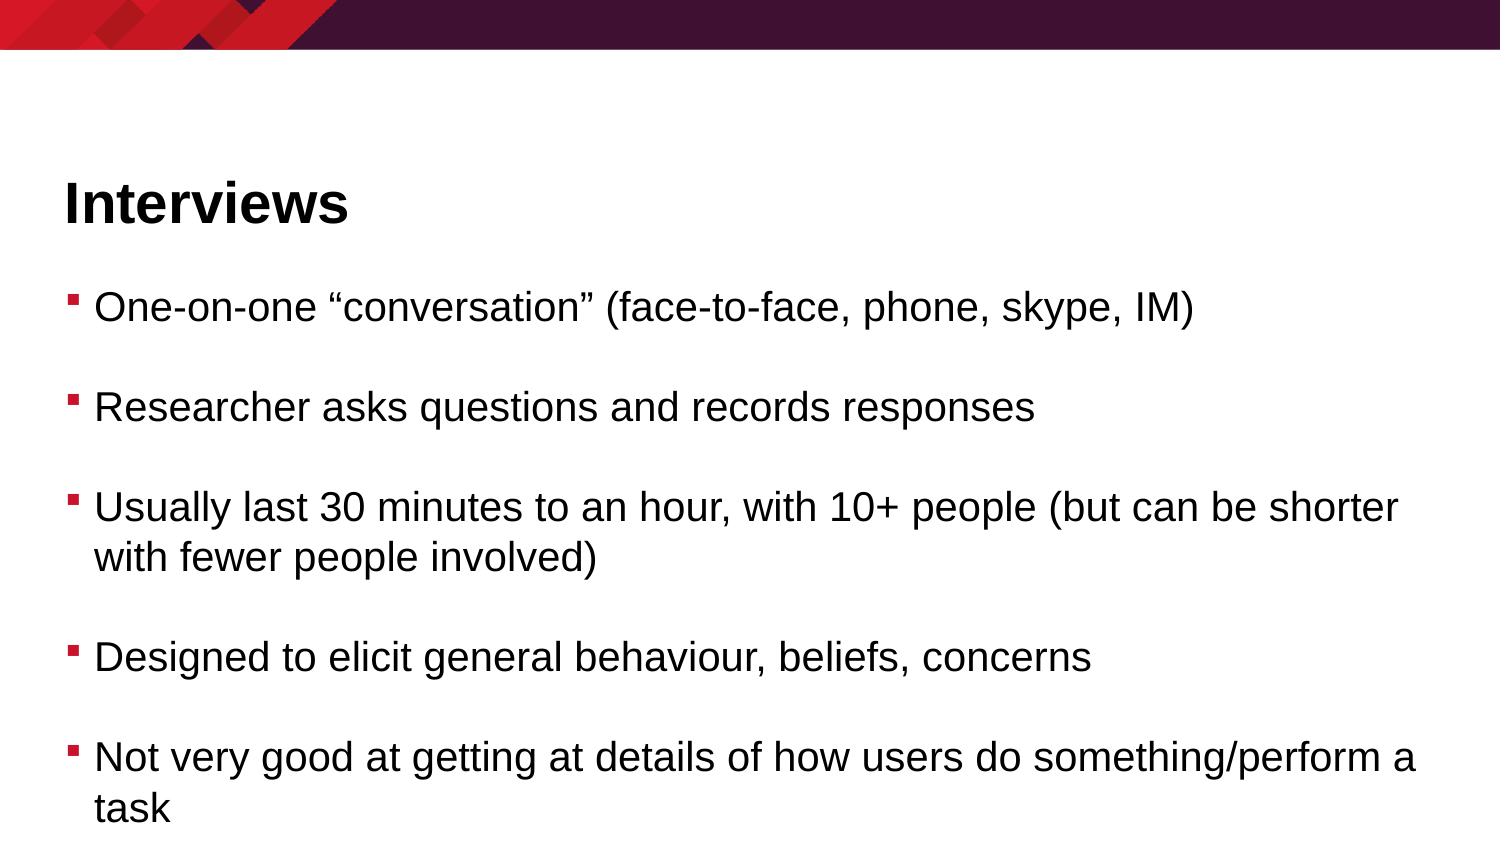

# Interviews
One-on-one “conversation” (face-to-face, phone, skype, IM)

Researcher asks questions and records responses

Usually last 30 minutes to an hour, with 10+ people (but can be shorter with fewer people involved)

Designed to elicit general behaviour, beliefs, concerns

Not very good at getting at details of how users do something/perform a task